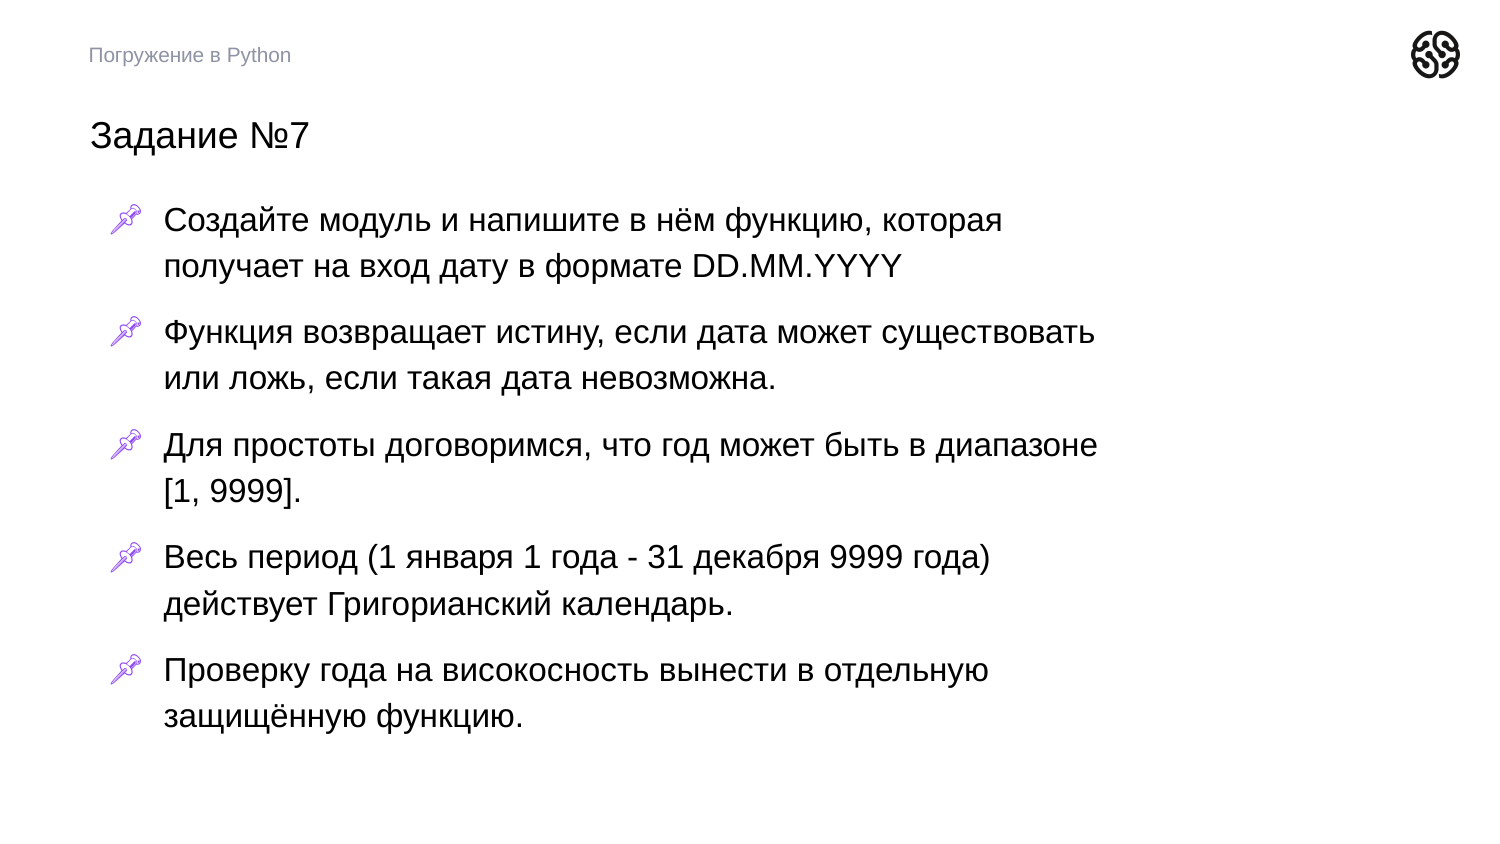

Погружение в Python
# Задание №7
Создайте модуль и напишите в нём функцию, которая получает на вход дату в формате DD.MM.YYYY
Функция возвращает истину, если дата может существовать или ложь, если такая дата невозможна.
Для простоты договоримся, что год может быть в диапазоне [1, 9999].
Весь период (1 января 1 года - 31 декабря 9999 года) действует Григорианский календарь.
Проверку года на високосность вынести в отдельную защищённую функцию.